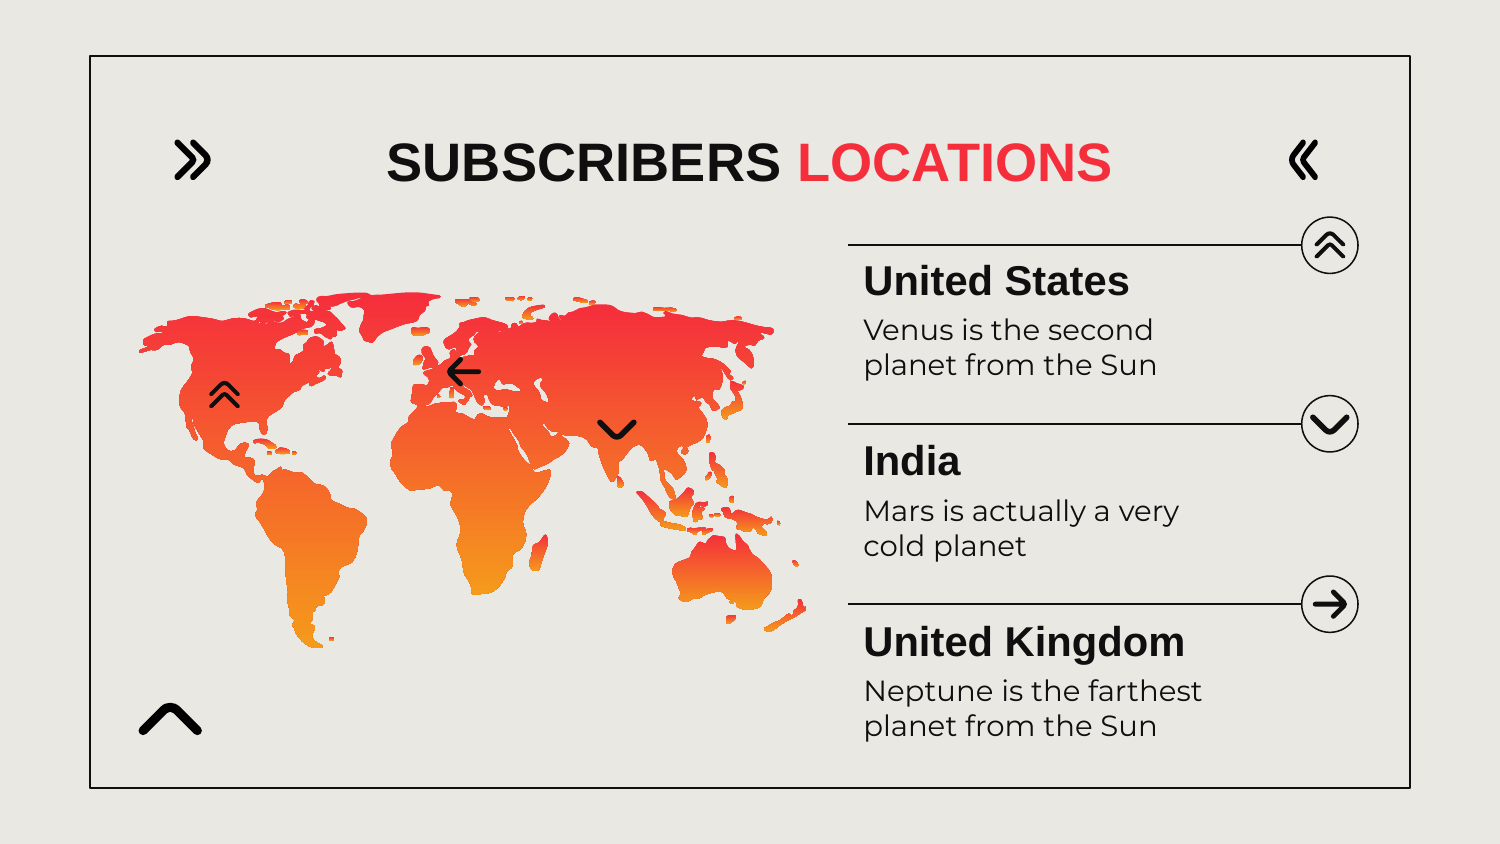

# SUBSCRIBERS LOCATIONS

United States

Venus is the second planet from the Sun

India
Mars is actually a very cold planet

United Kingdom
Neptune is the farthest planet from the Sun